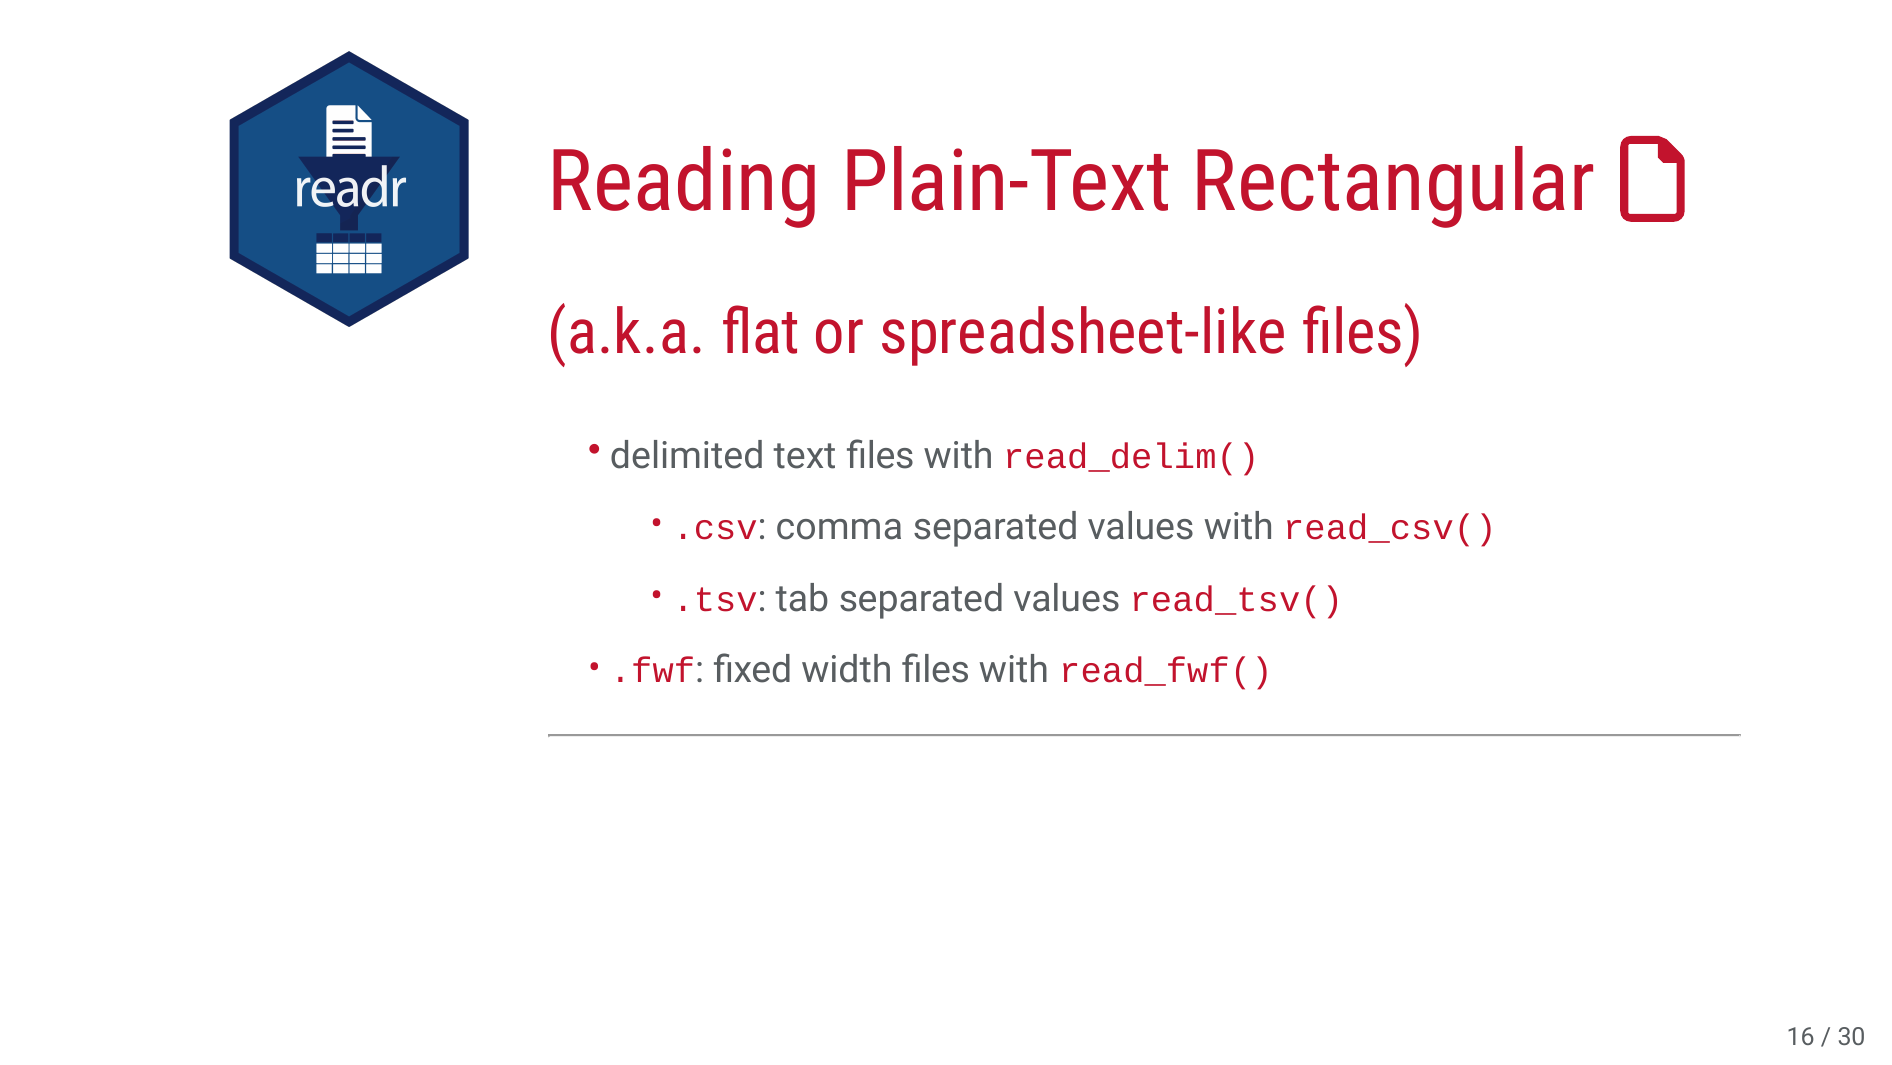

# Reading Plain-Text Rectangular

(a.k.a. flat or spreadsheet-like files)
delimited text files with read_delim()
.csv: comma separated values with read_csv()
.tsv: tab separated values read_tsv()
.fwf: fixed width files with read_fwf()

16 / 30